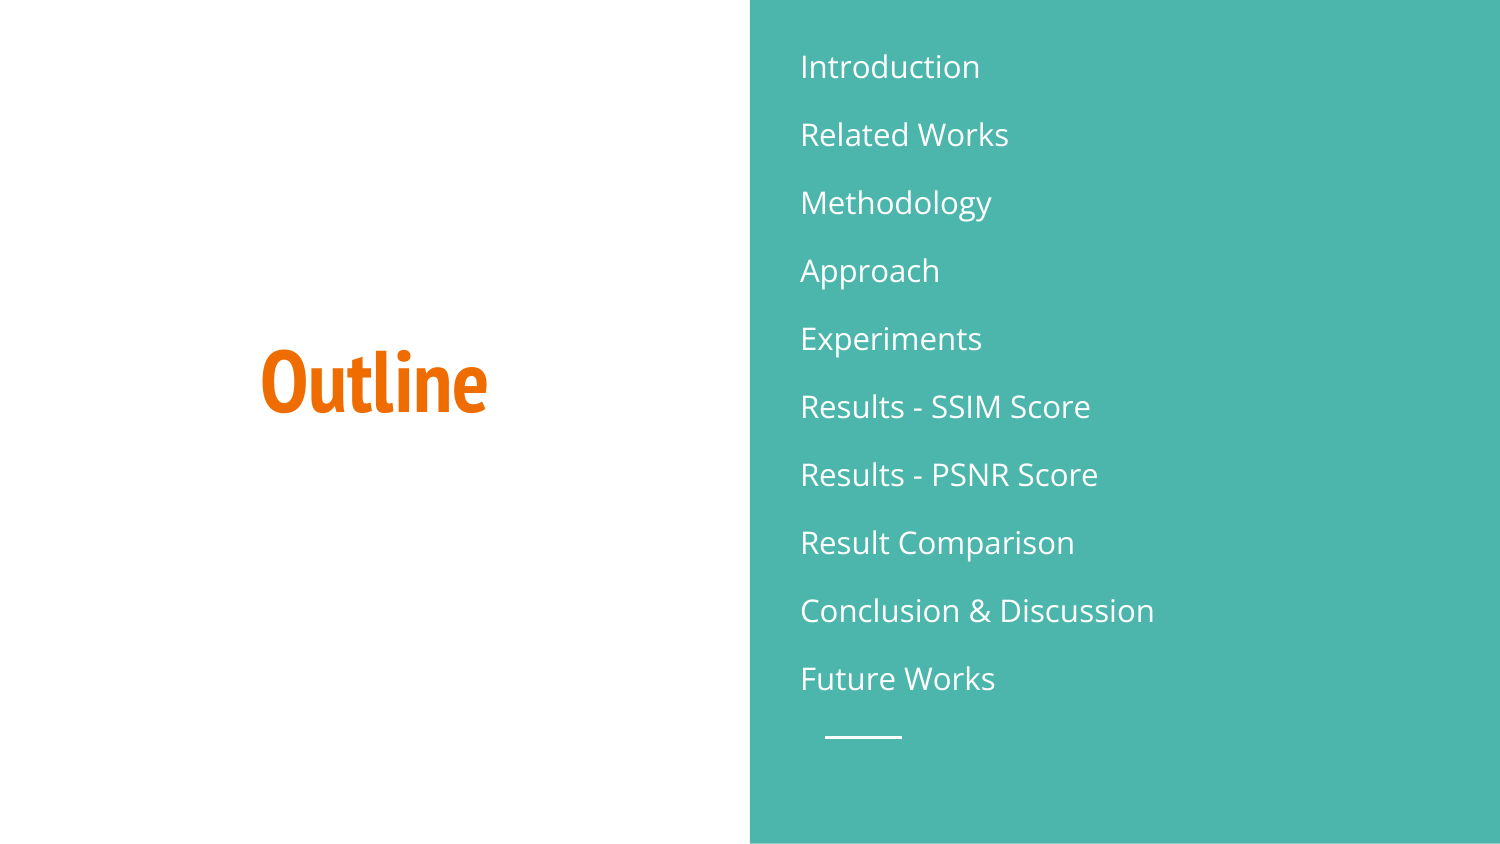

Introduction
Related Works
Methodology
Approach
Experiments
Results - SSIM Score
Results - PSNR Score
Result Comparison
Conclusion & Discussion
Future Works
# Outline